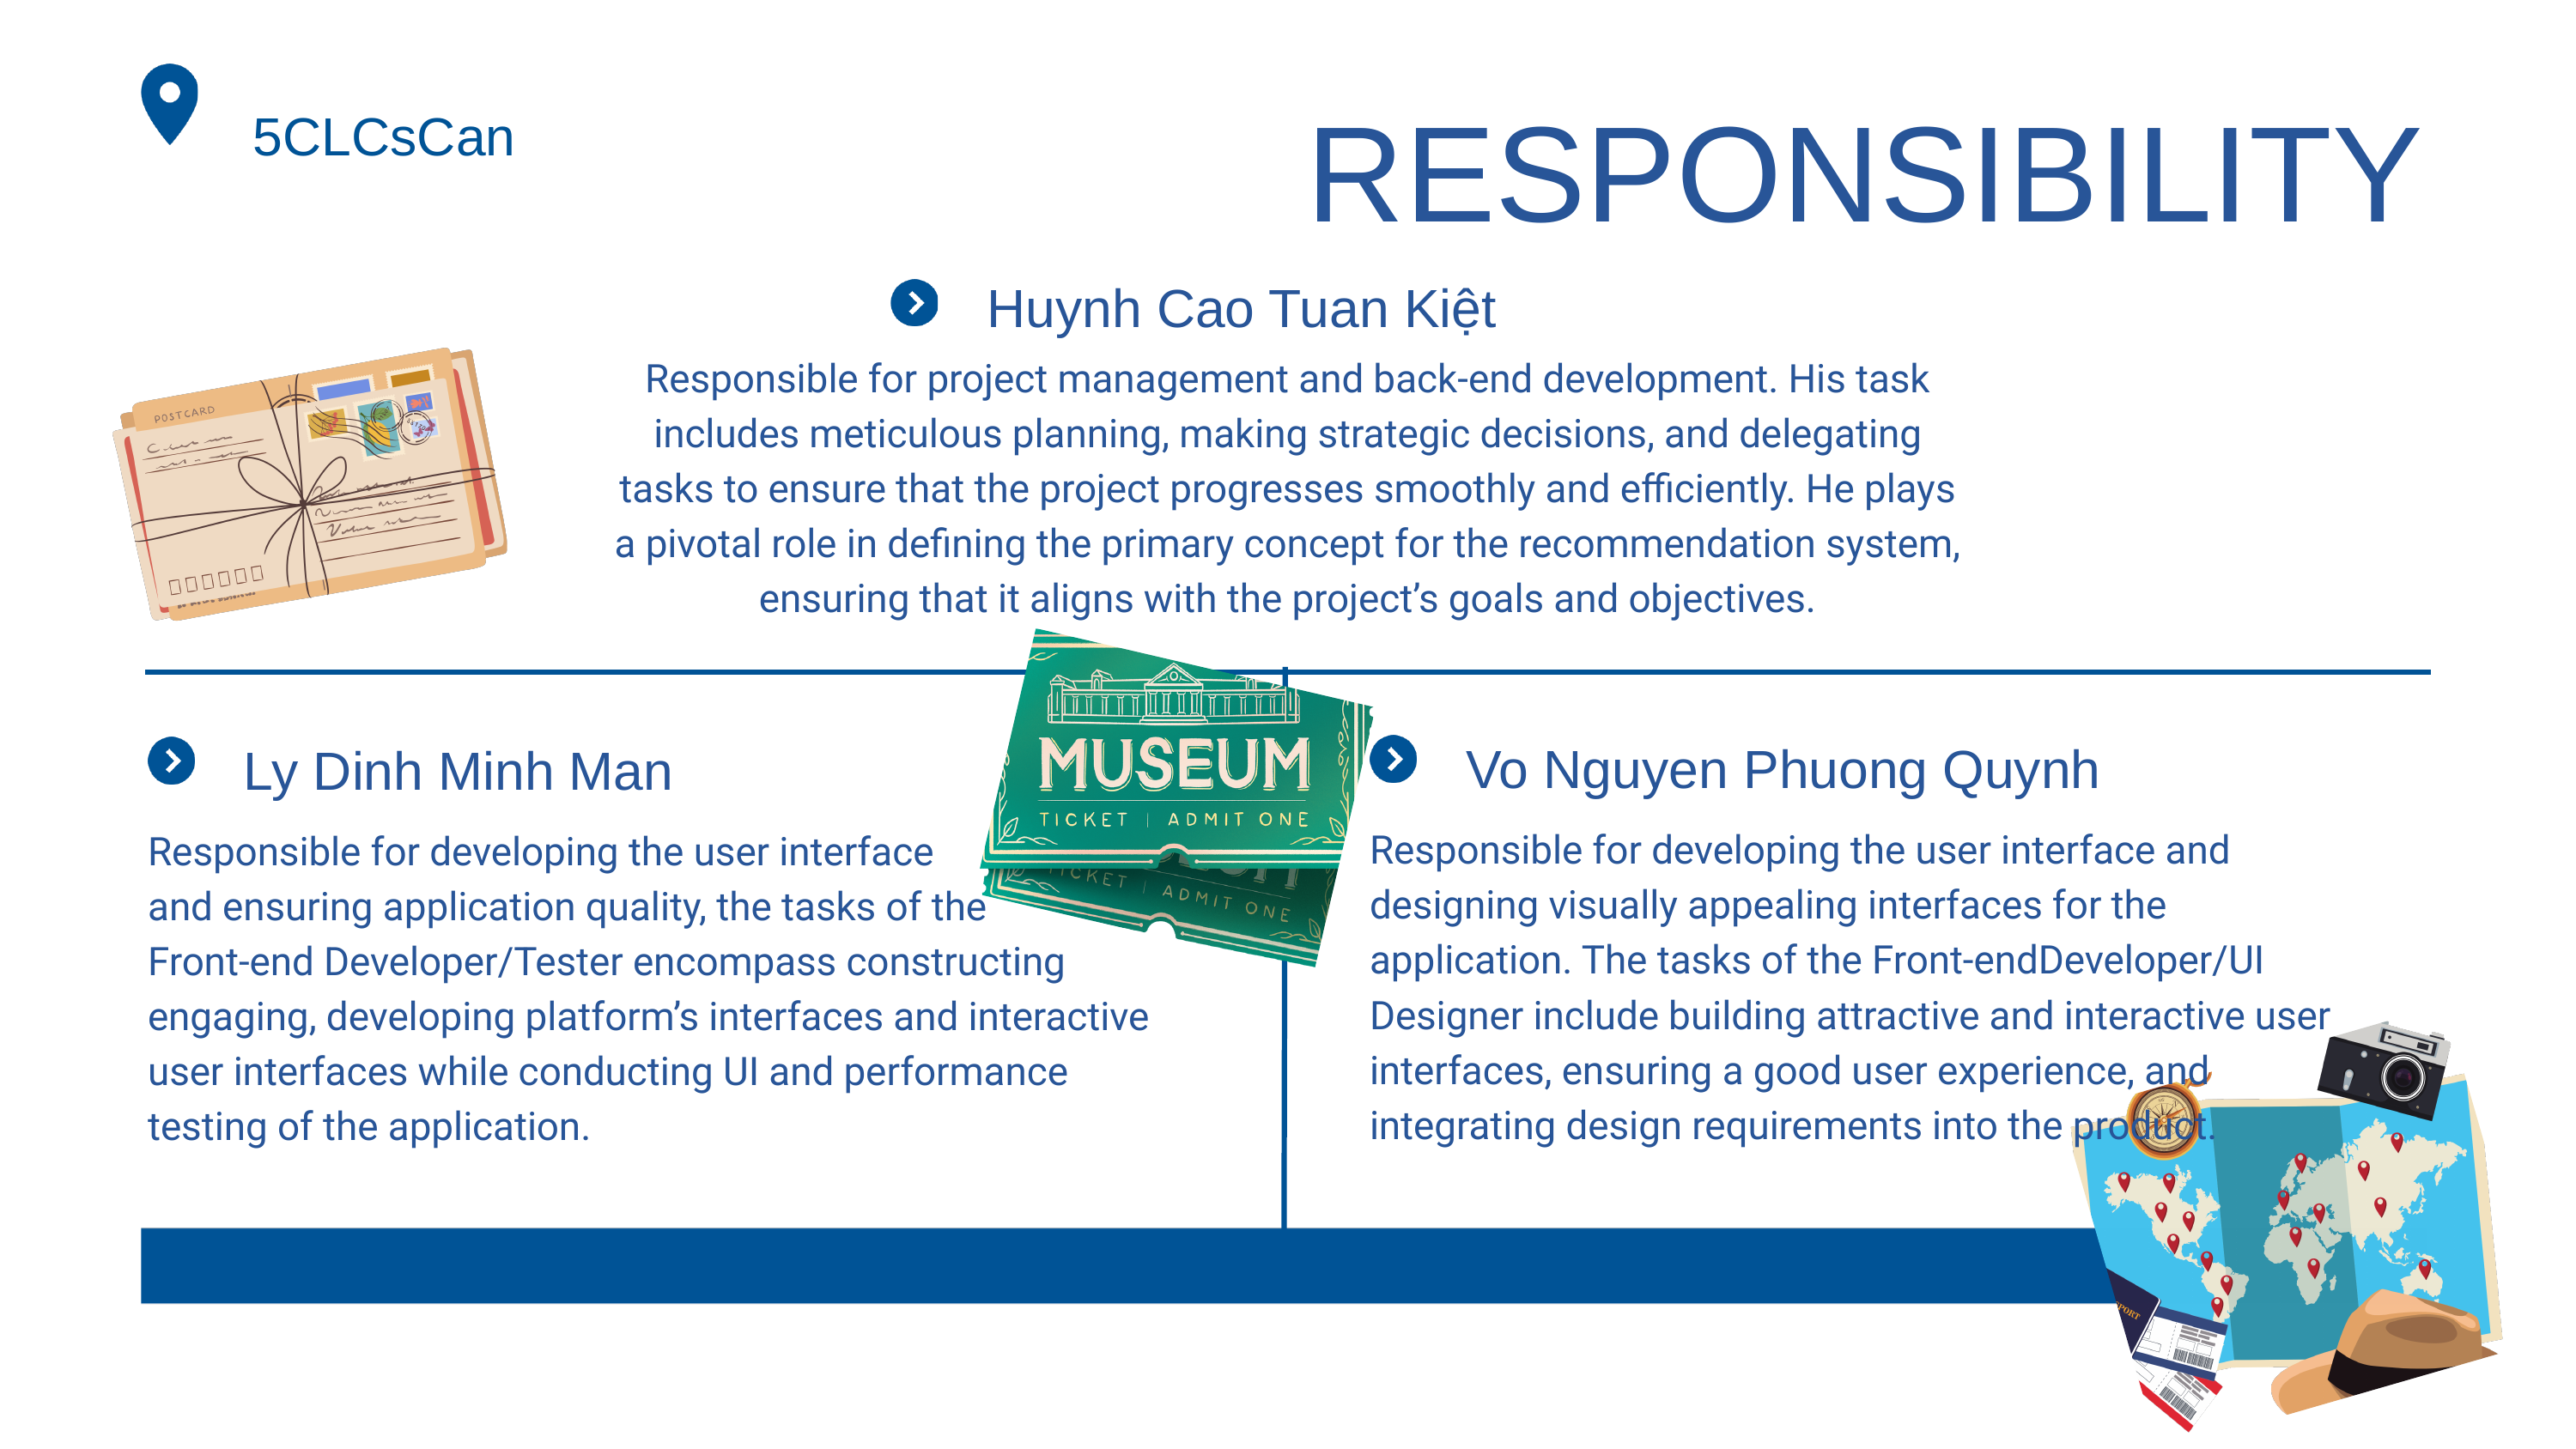

RESPONSIBILITY

5CLCsCan
Huynh Cao Tuan Kiệt

Responsible for project management and back-end development. His task includes meticulous planning, making strategic decisions, and delegating tasks to ensure that the project progresses smoothly and efficiently. He plays a pivotal role in defining the primary concept for the recommendation system, ensuring that it aligns with the project’s goals and objectives.

Vo Nguyen Phuong Quynh
Ly Dinh Minh Man

Responsible for developing the user interface and
designing visually appealing interfaces for the
application. The tasks of the Front-endDeveloper/UI Designer include building attractive and interactive user interfaces, ensuring a good user experience, and integrating design requirements into the product.
Responsible for developing the user interface
and ensuring application quality, the tasks of the
Front-end Developer/Tester encompass constructing engaging, developing platform’s interfaces and interactive user interfaces while conducting UI and performance testing of the application.